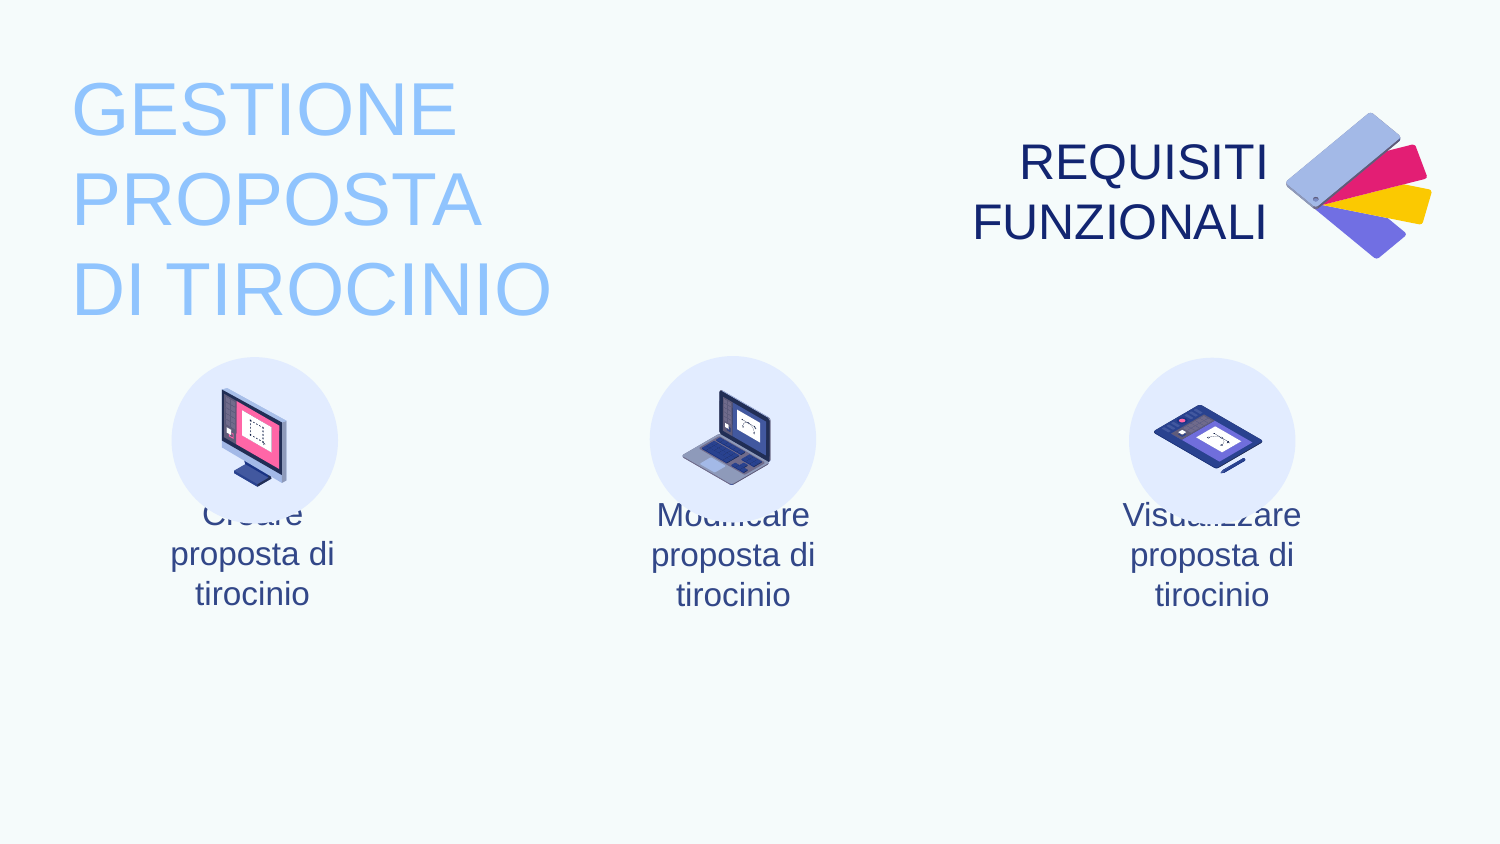

GESTIONE PROPOSTA
DI TIROCINIO

REQUISITI FUNZIONALI

Creare proposta di tirocinio
Modificare proposta di tirocinio
# Visualizzare proposta di tirocinio